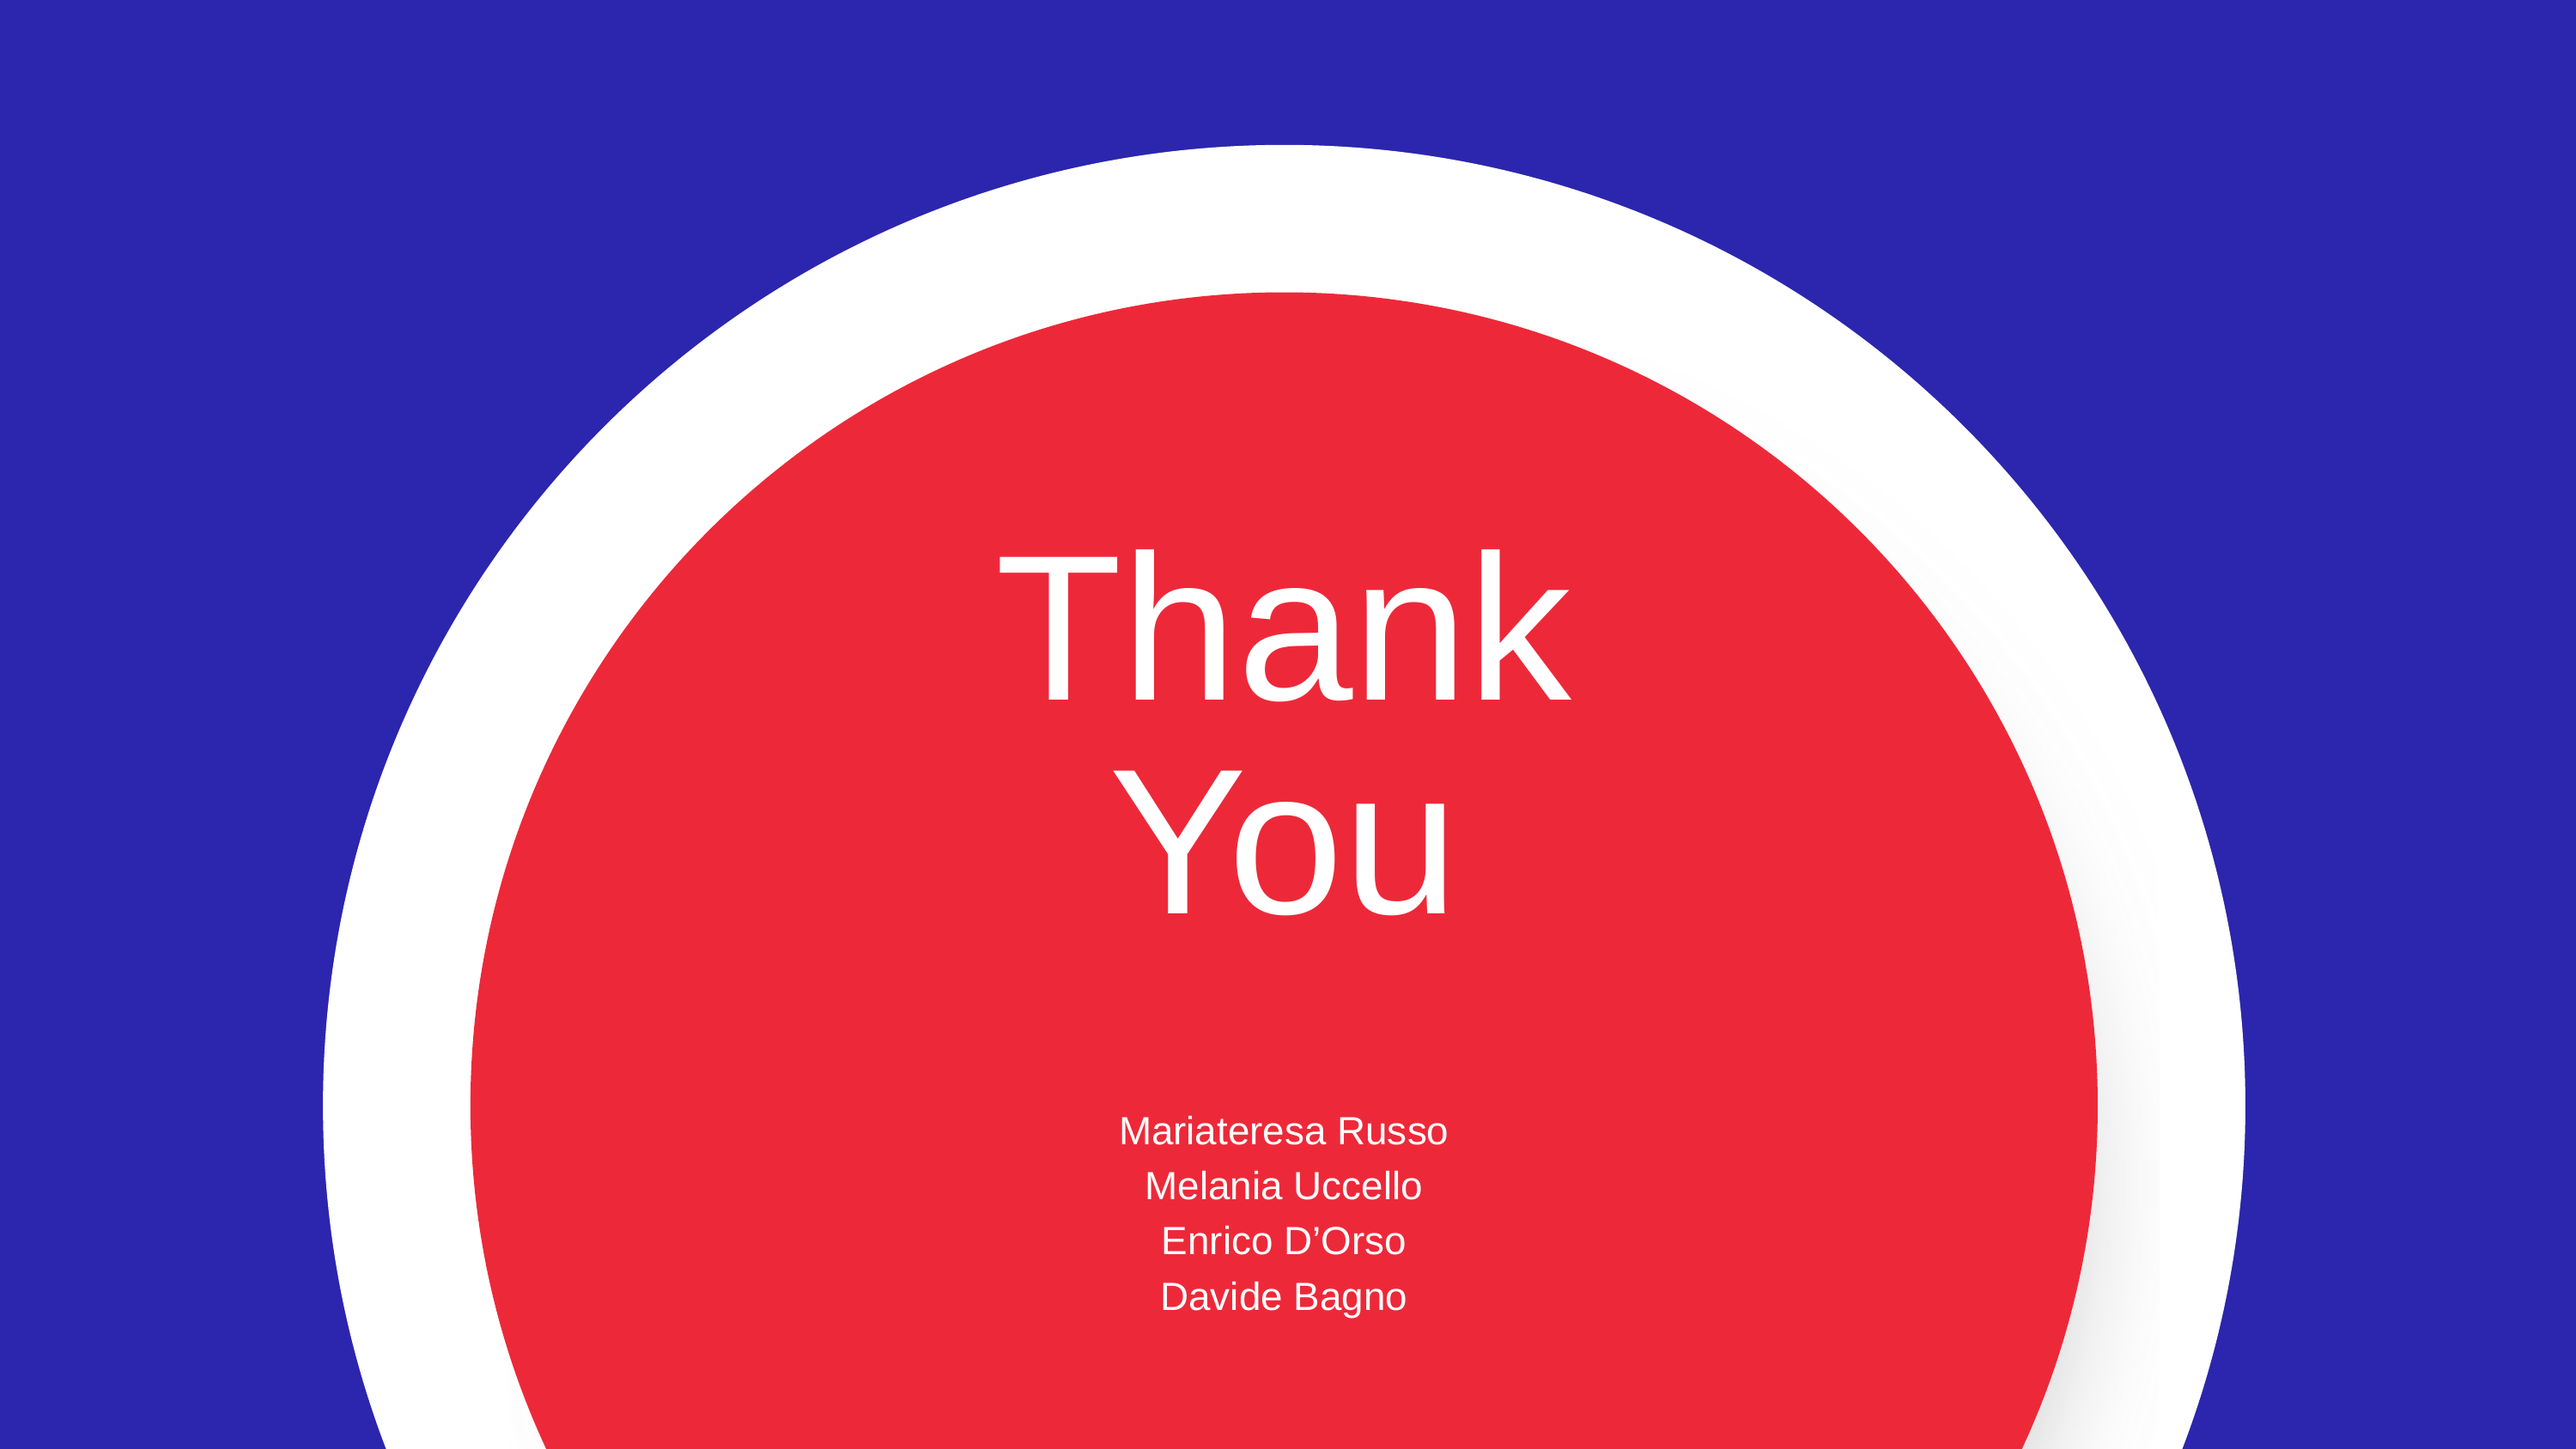

Thank
You
Mariateresa Russo
Melania Uccello
Enrico D’Orso
Davide Bagno